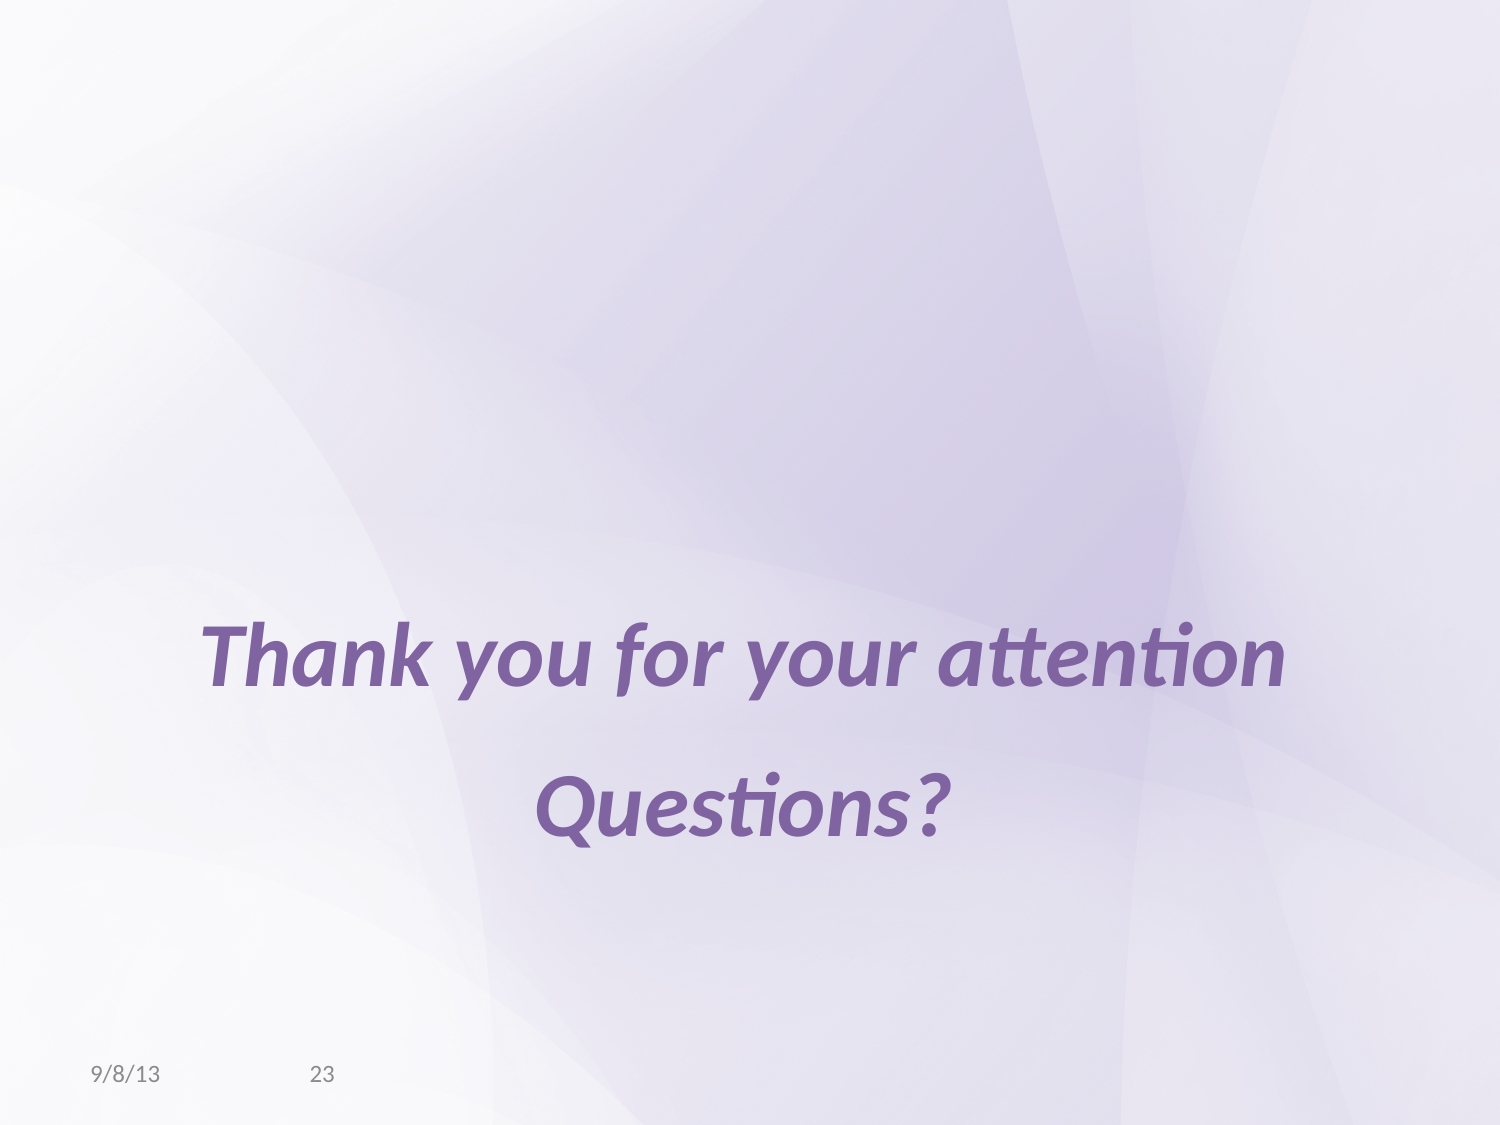

Thank you for your attention

Questions?
23
9/8/13